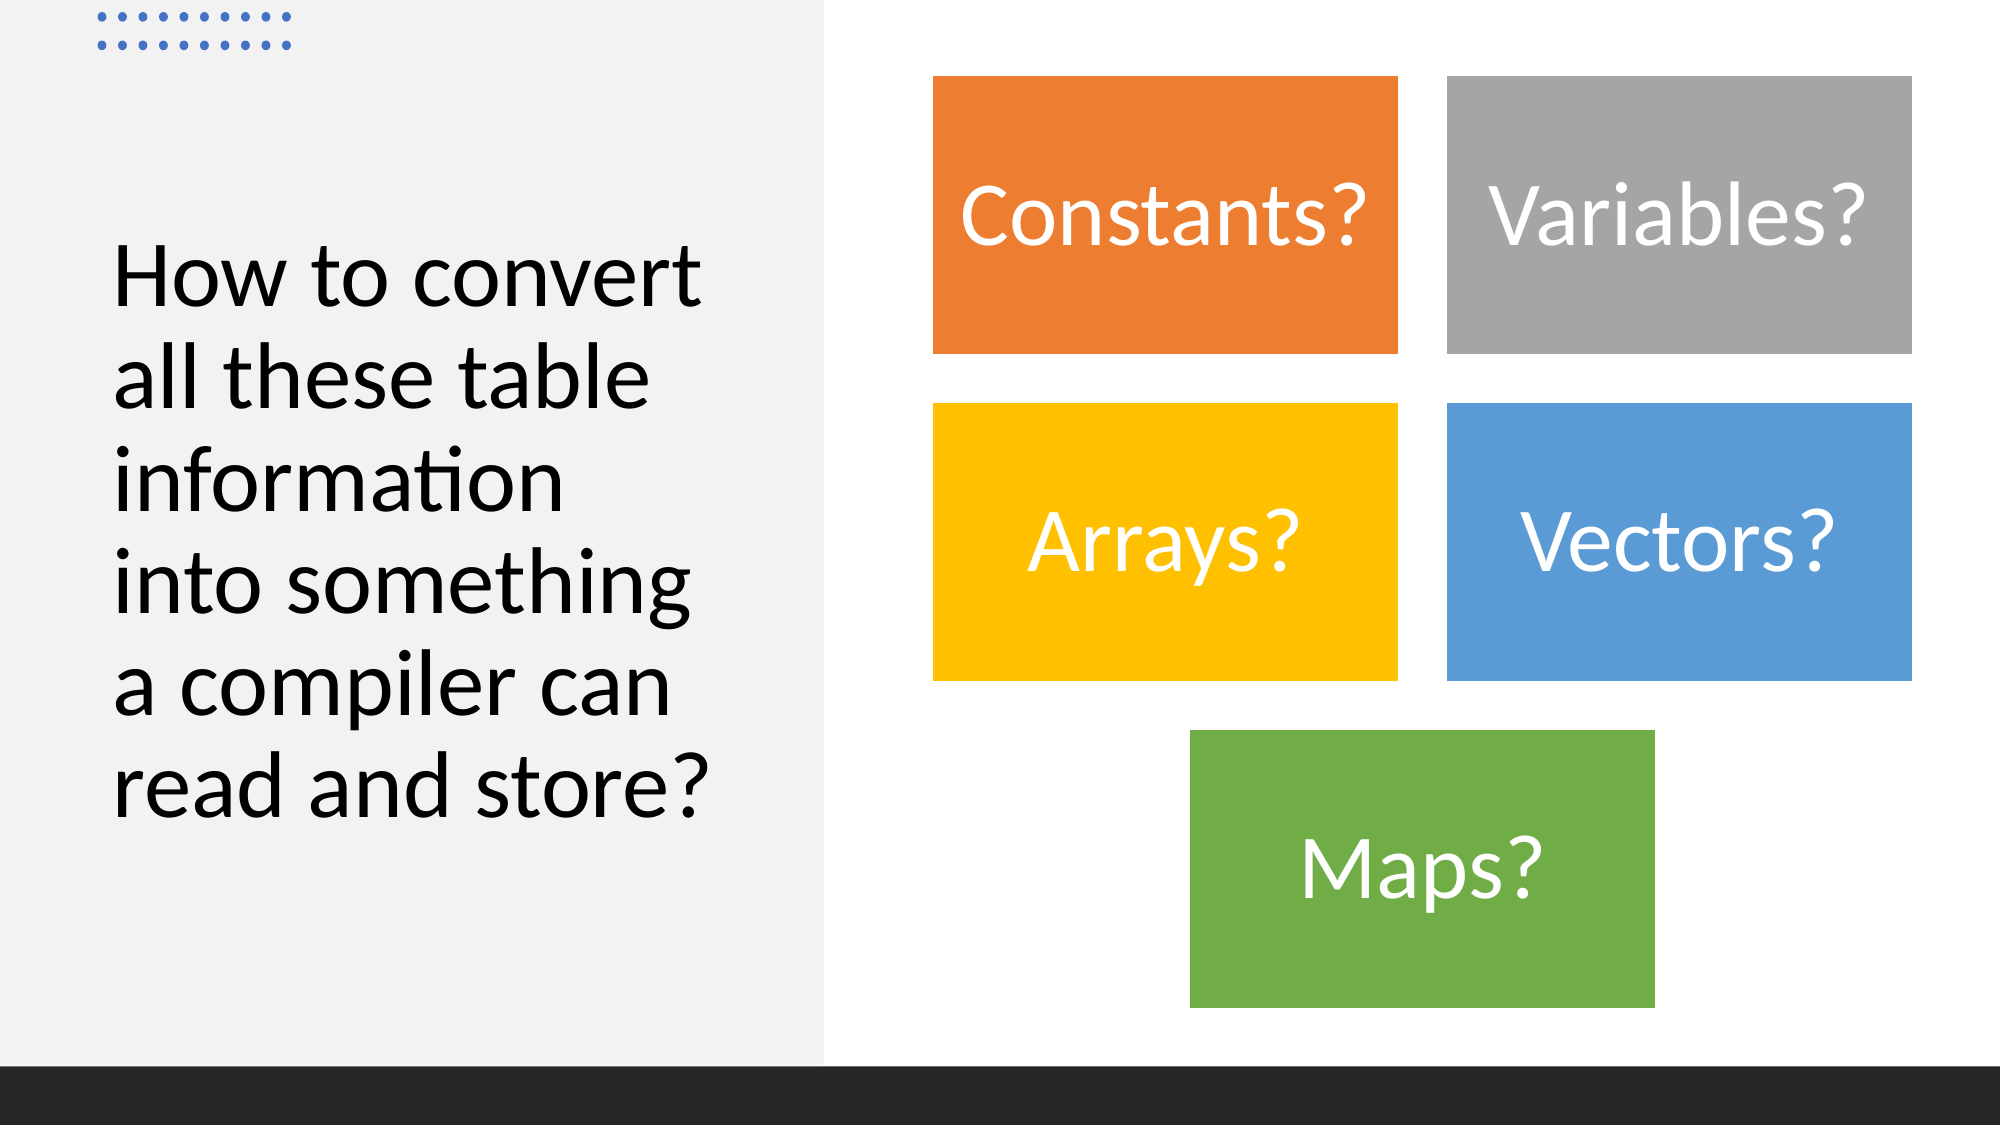

Constants?
Variables?
Arrays?
Vectors?
Maps?
# How to convert all these table information into something a compiler can read and store?